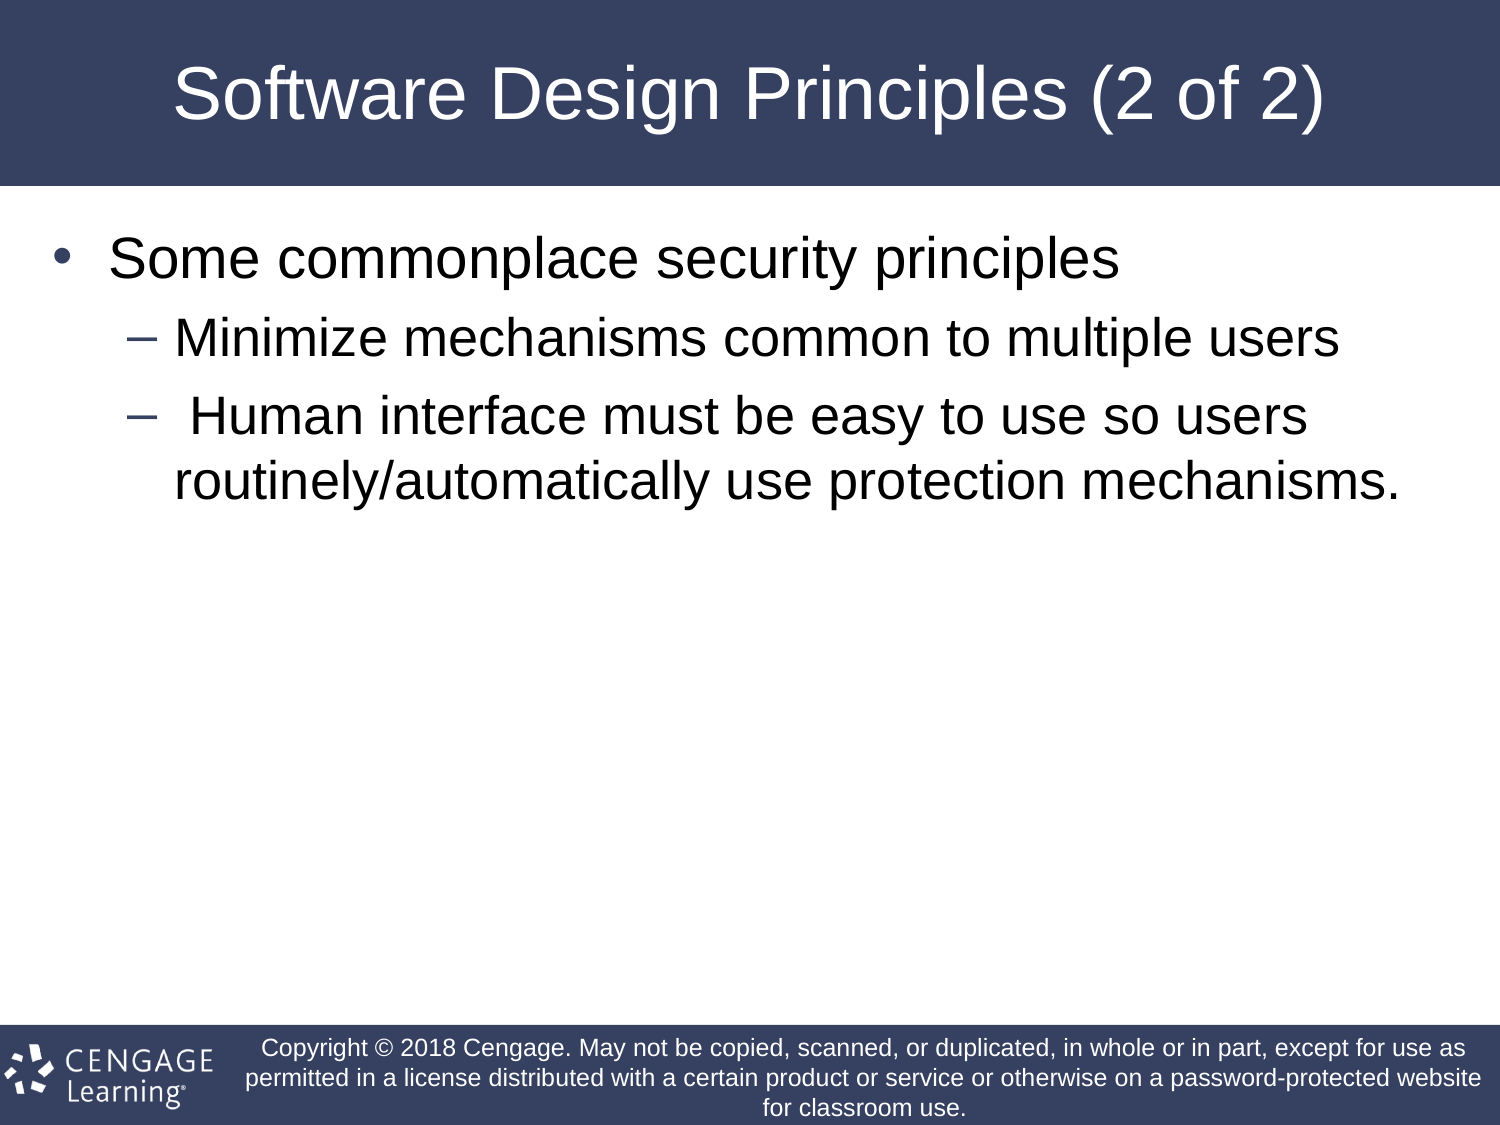

# Software Design Principles (2 of 2)
Some commonplace security principles
Minimize mechanisms common to multiple users
 Human interface must be easy to use so users routinely/automatically use protection mechanisms.